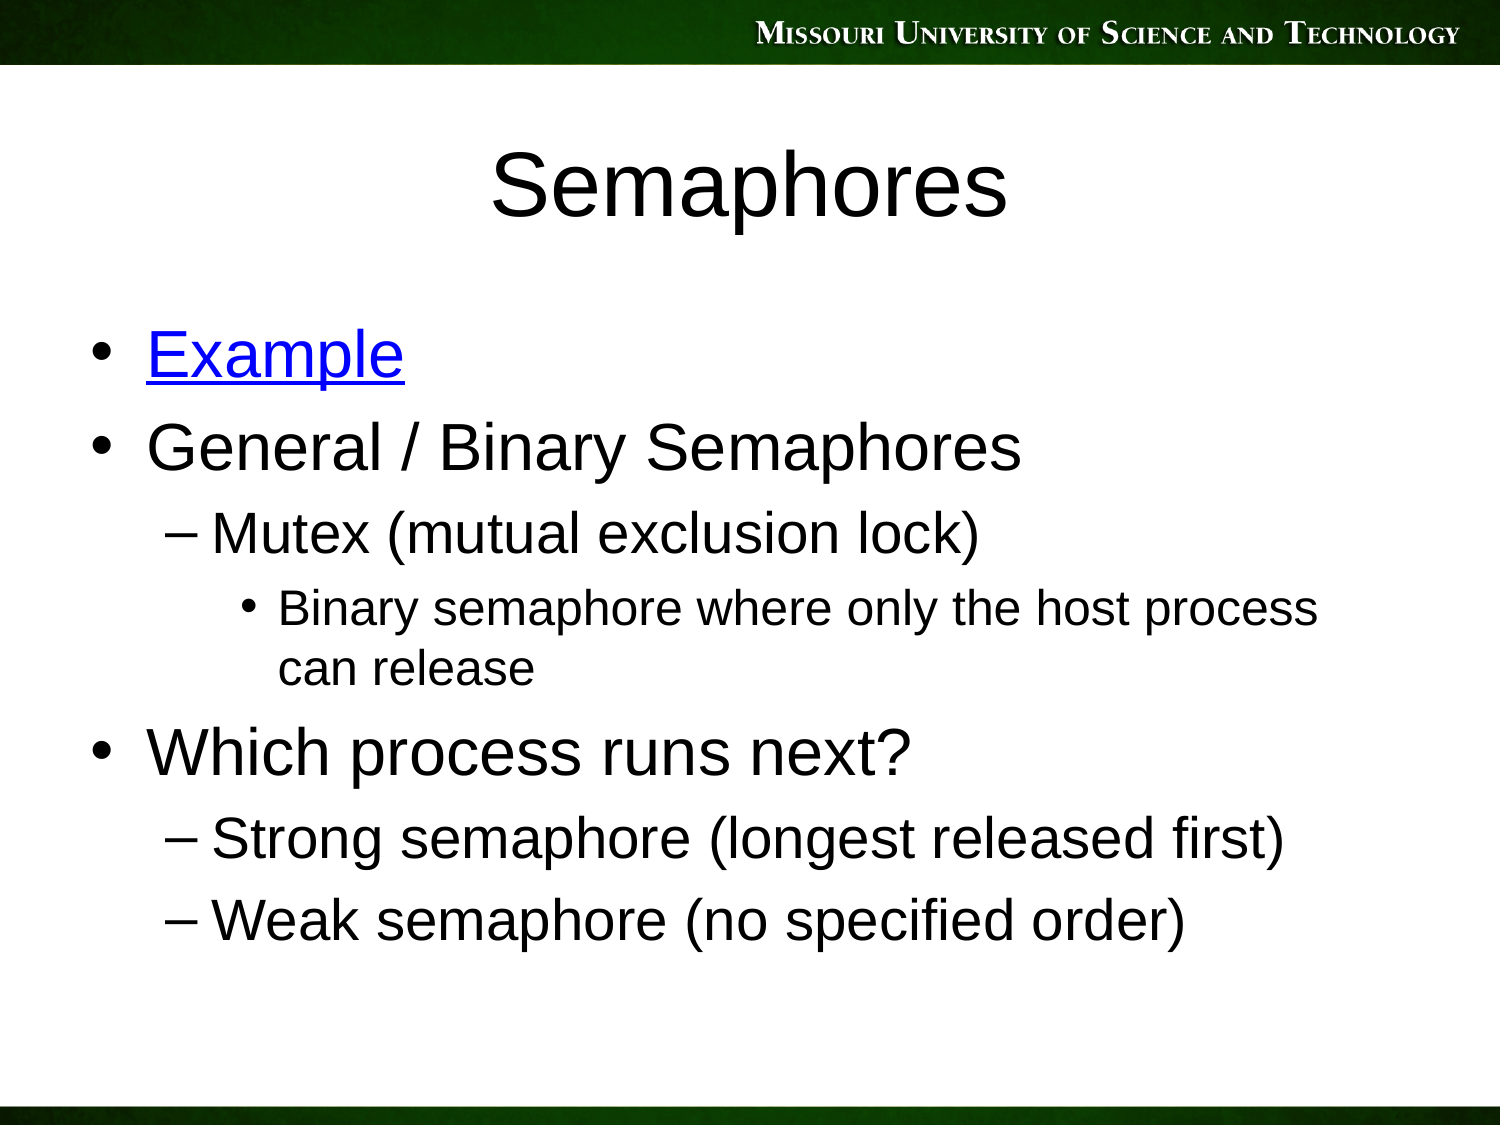

# Semaphores
Example
General / Binary Semaphores
Mutex (mutual exclusion lock)
Binary semaphore where only the host process can release
Which process runs next?
Strong semaphore (longest released first)
Weak semaphore (no specified order)